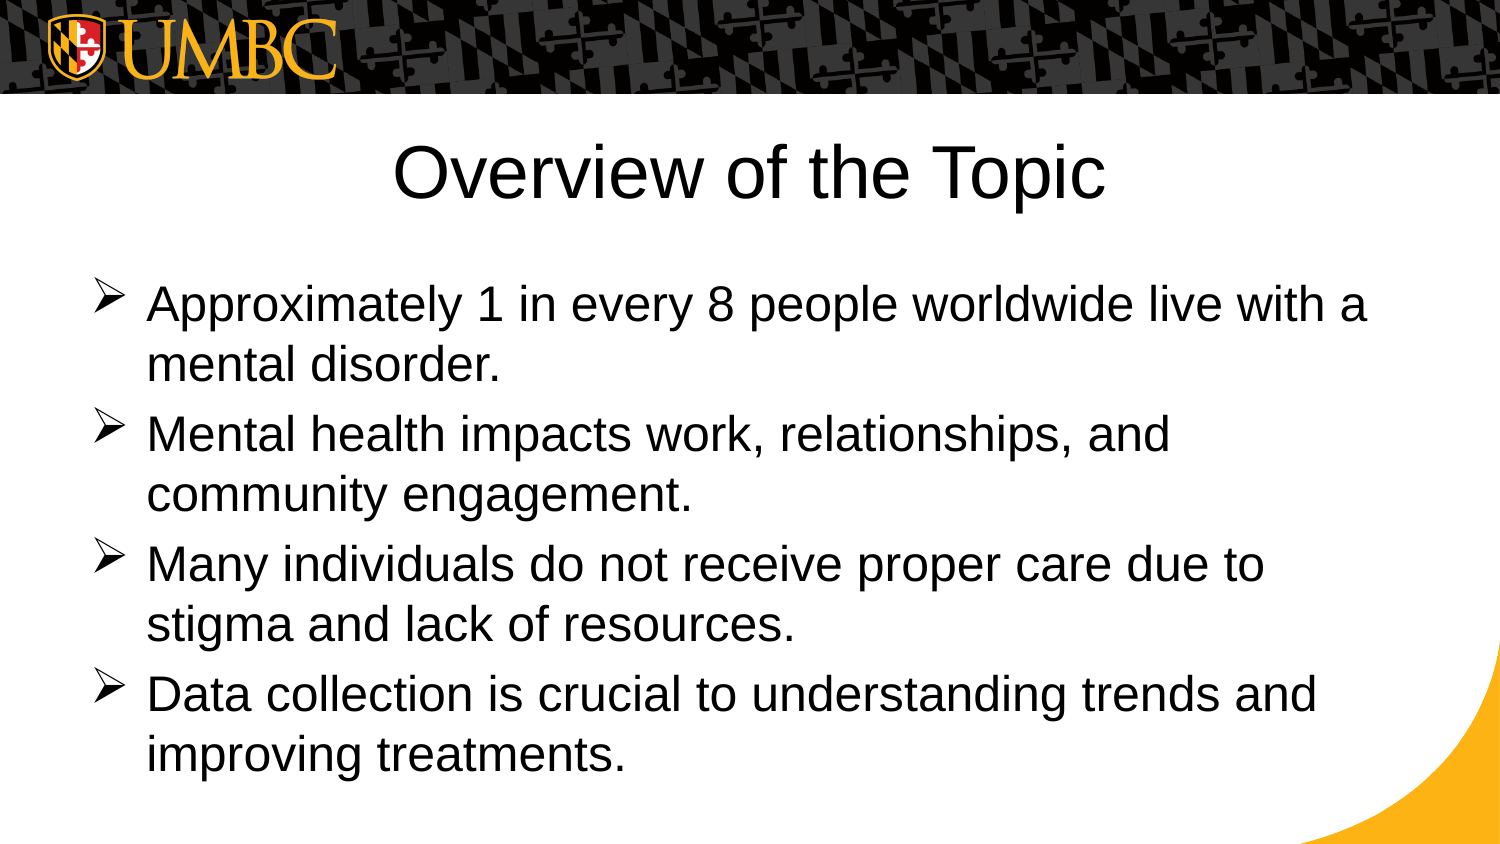

# Overview of the Topic
Approximately 1 in every 8 people worldwide live with a mental disorder.
Mental health impacts work, relationships, and community engagement.
Many individuals do not receive proper care due to stigma and lack of resources.
Data collection is crucial to understanding trends and improving treatments.